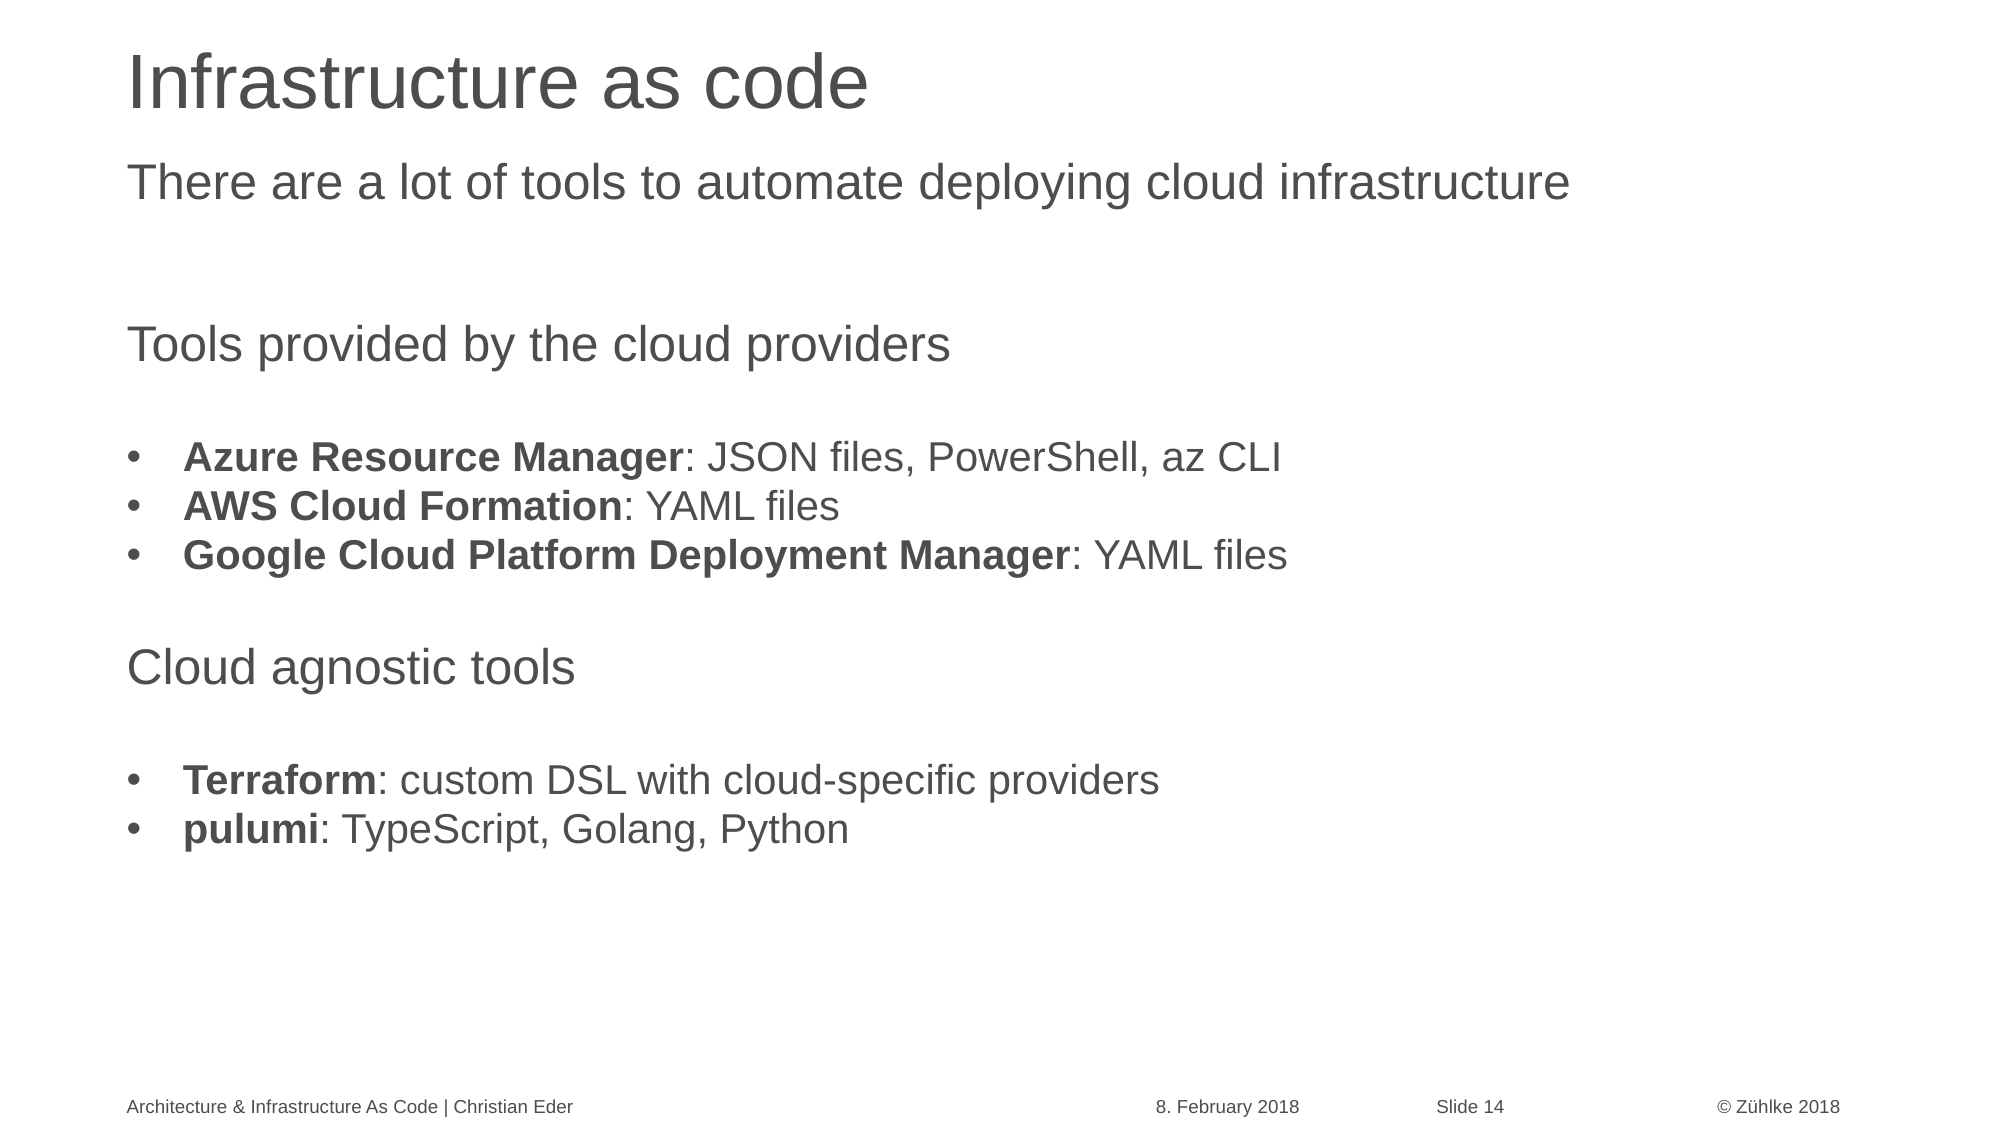

# Infrastructure as code
There are a lot of tools to automate deploying cloud infrastructure

Tools provided by the cloud providers

Azure Resource Manager: JSON files, PowerShell, az CLI
AWS Cloud Formation: YAML files
Google Cloud Platform Deployment Manager: YAML files

Cloud agnostic tools

Terraform: custom DSL with cloud-specific providers
pulumi: TypeScript, Golang, Python